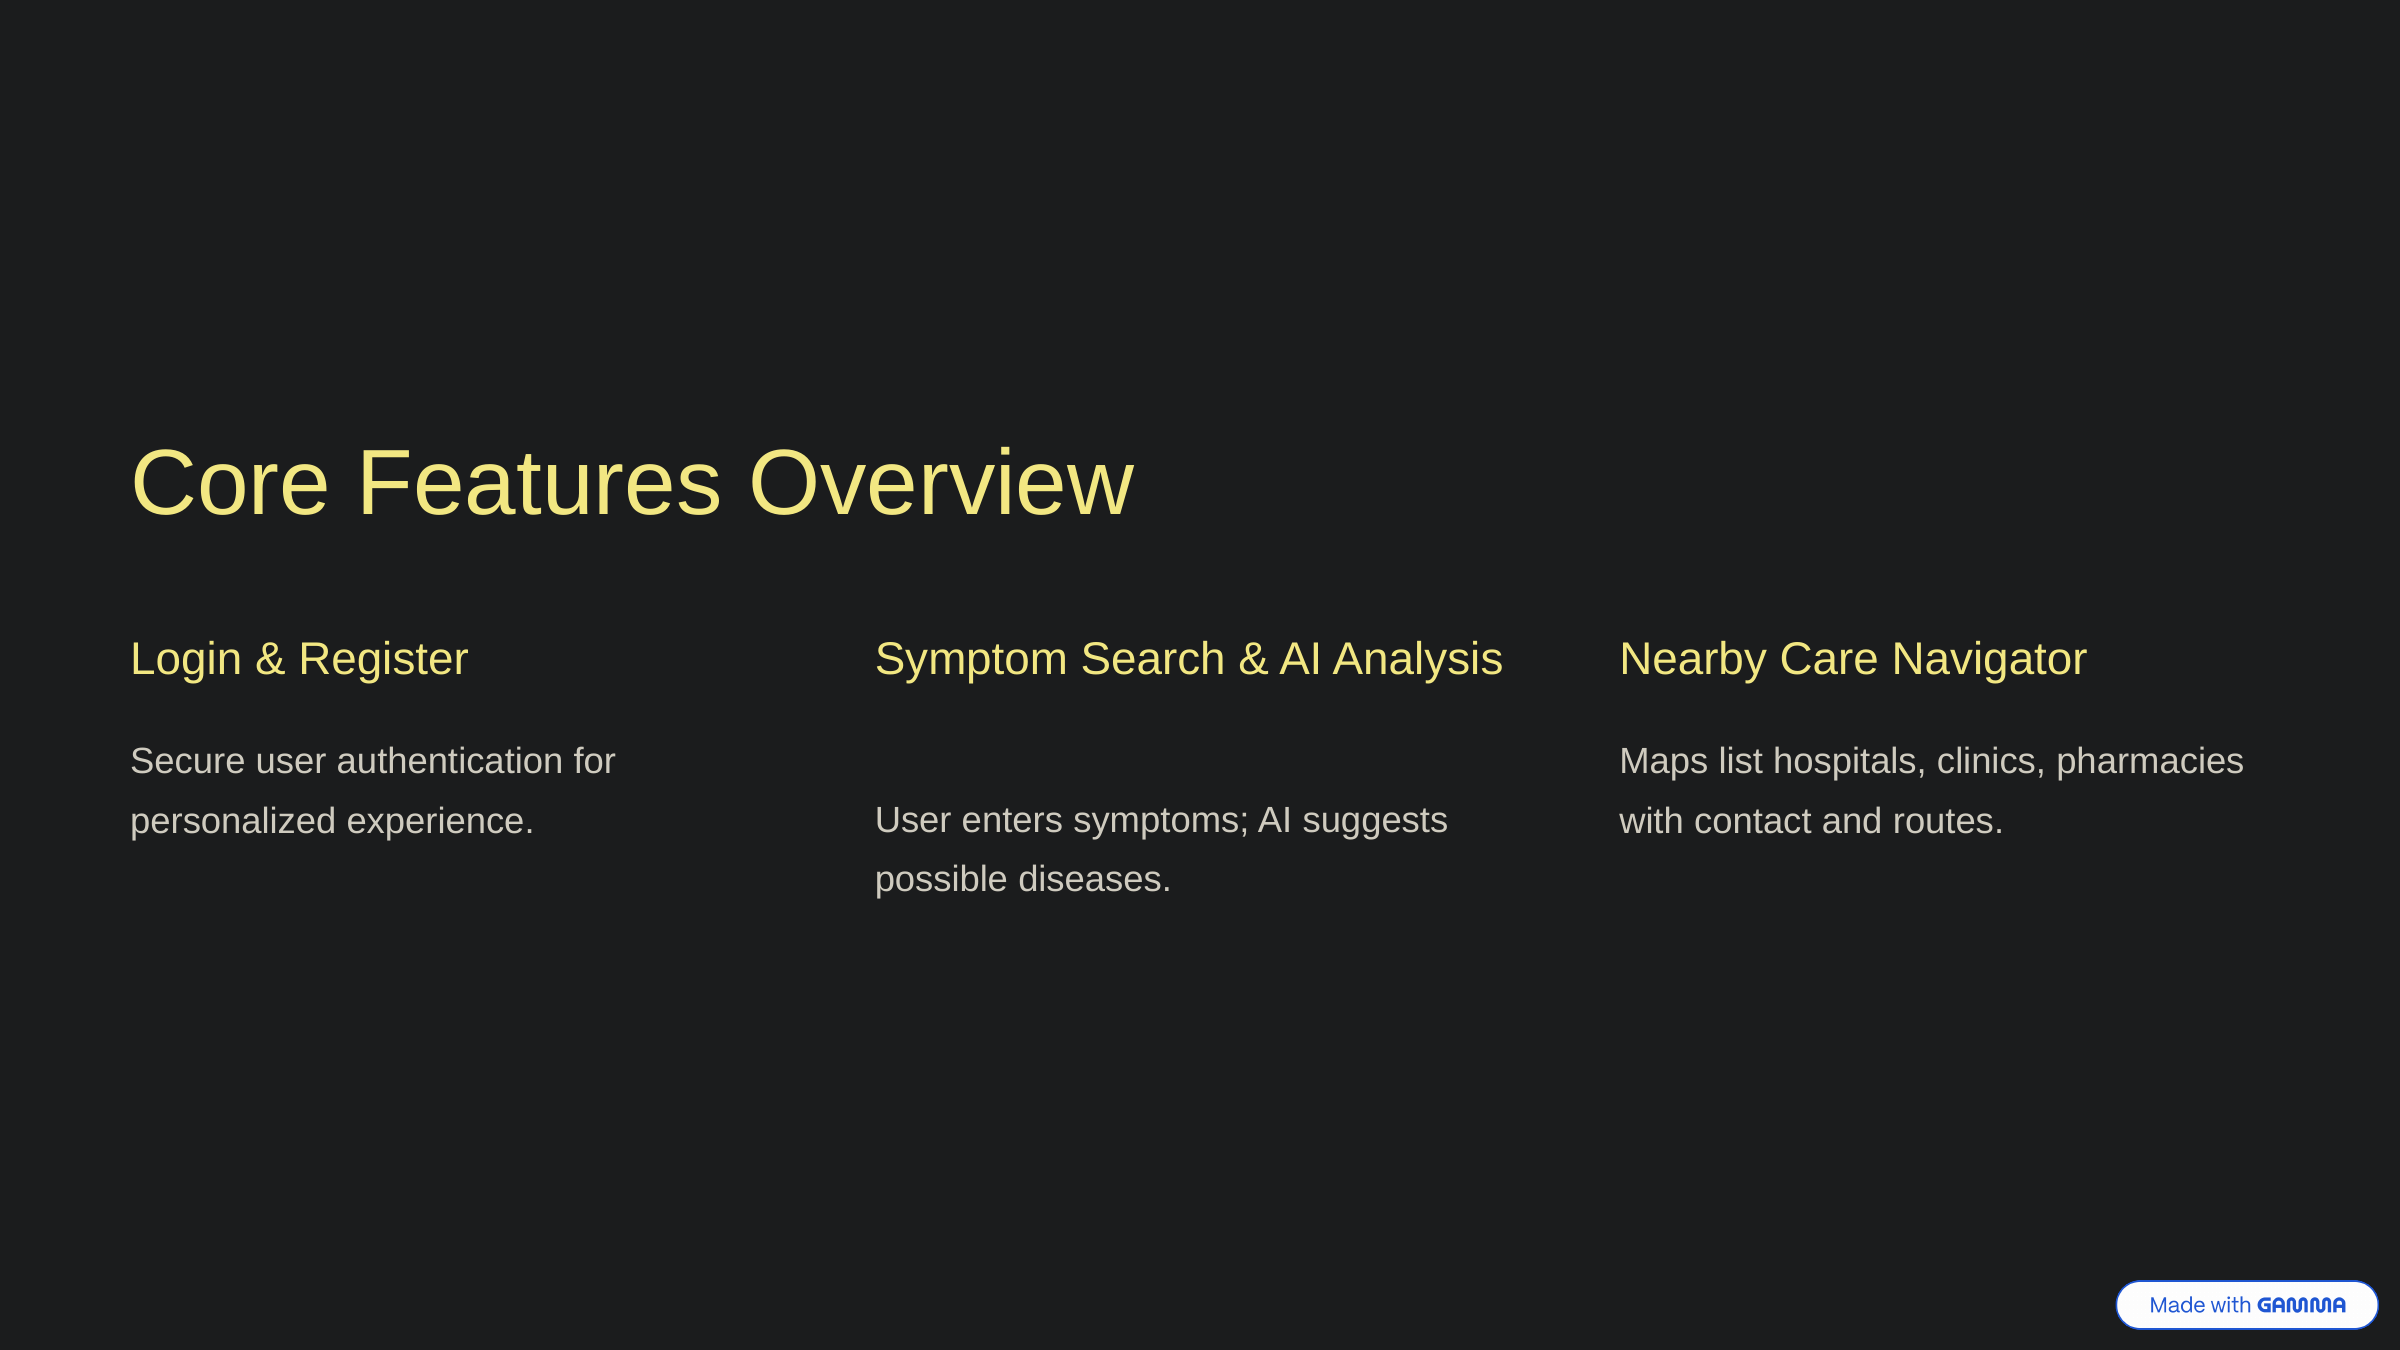

Core Features Overview
Login & Register
Symptom Search & AI Analysis
Nearby Care Navigator
Secure user authentication for personalized experience.
Maps list hospitals, clinics, pharmacies with contact and routes.
User enters symptoms; AI suggests possible diseases.